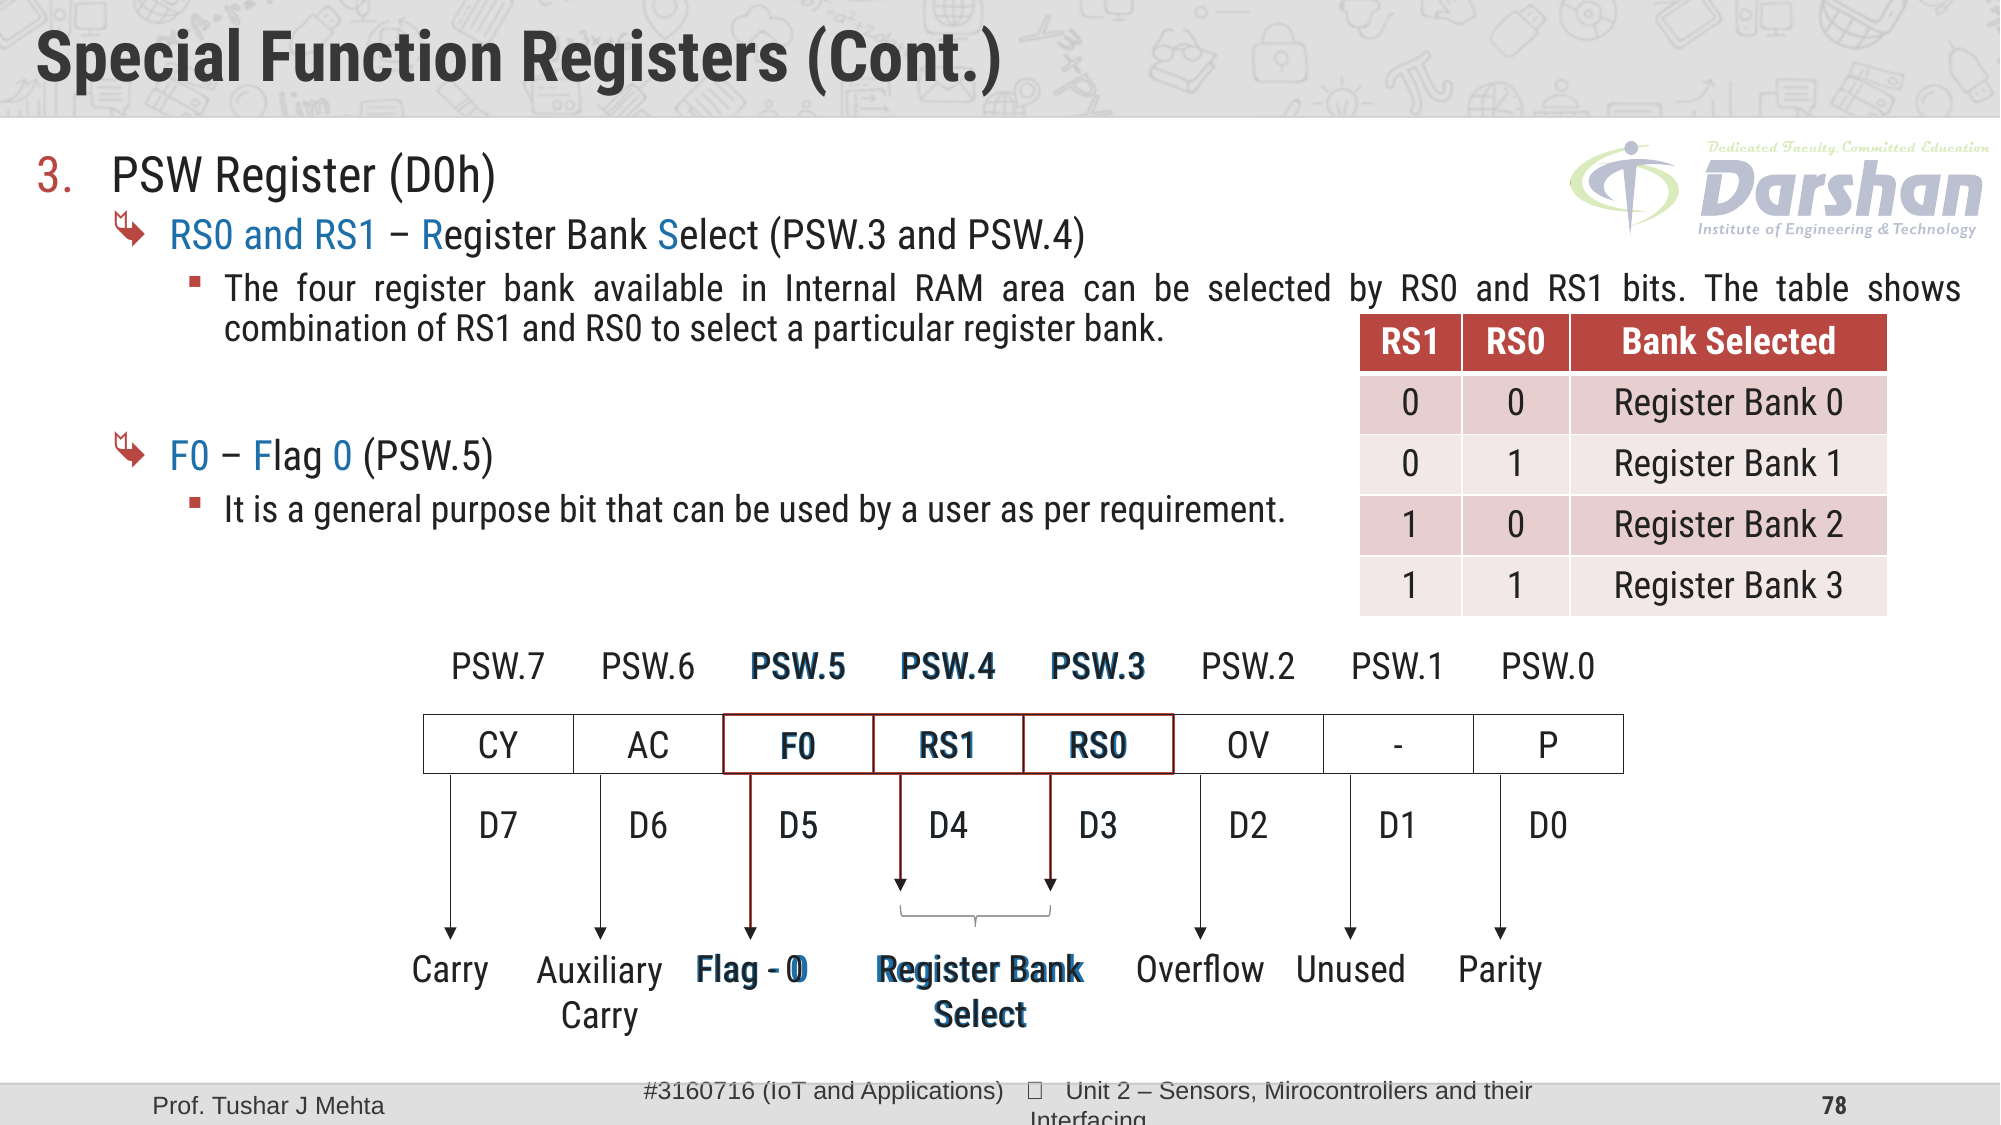

# Special Function Registers (Cont.)
PSW Register (D0h)
RS0 and RS1 – Register Bank Select (PSW.3 and PSW.4)
The four register bank available in Internal RAM area can be selected by RS0 and RS1 bits. The table shows combination of RS1 and RS0 to select a particular register bank.

F0 – Flag 0 (PSW.5)
It is a general purpose bit that can be used by a user as per requirement.
| RS1 | RS0 | Bank Selected |
| --- | --- | --- |
| 0 | 0 | Register Bank 0 |
| 0 | 1 | Register Bank 1 |
| 1 | 0 | Register Bank 2 |
| 1 | 1 | Register Bank 3 |
PSW.7
CY
Carry
D7
PSW.6
AC
Auxiliary
Carry
D6
PSW.4
PSW.3
RS1
RS0

Register Bank
Select
D4
D3
PSW.4
PSW.3
RS1
RS0

Register Bank
Select
D4
D3
PSW.2
OV
Overflow
D2
PSW.1
-
Unused
D1
PSW.0
P
Parity
D0
PSW.5
F0
Flag - 0
D5
PSW.5
F0
Flag - 0
D5